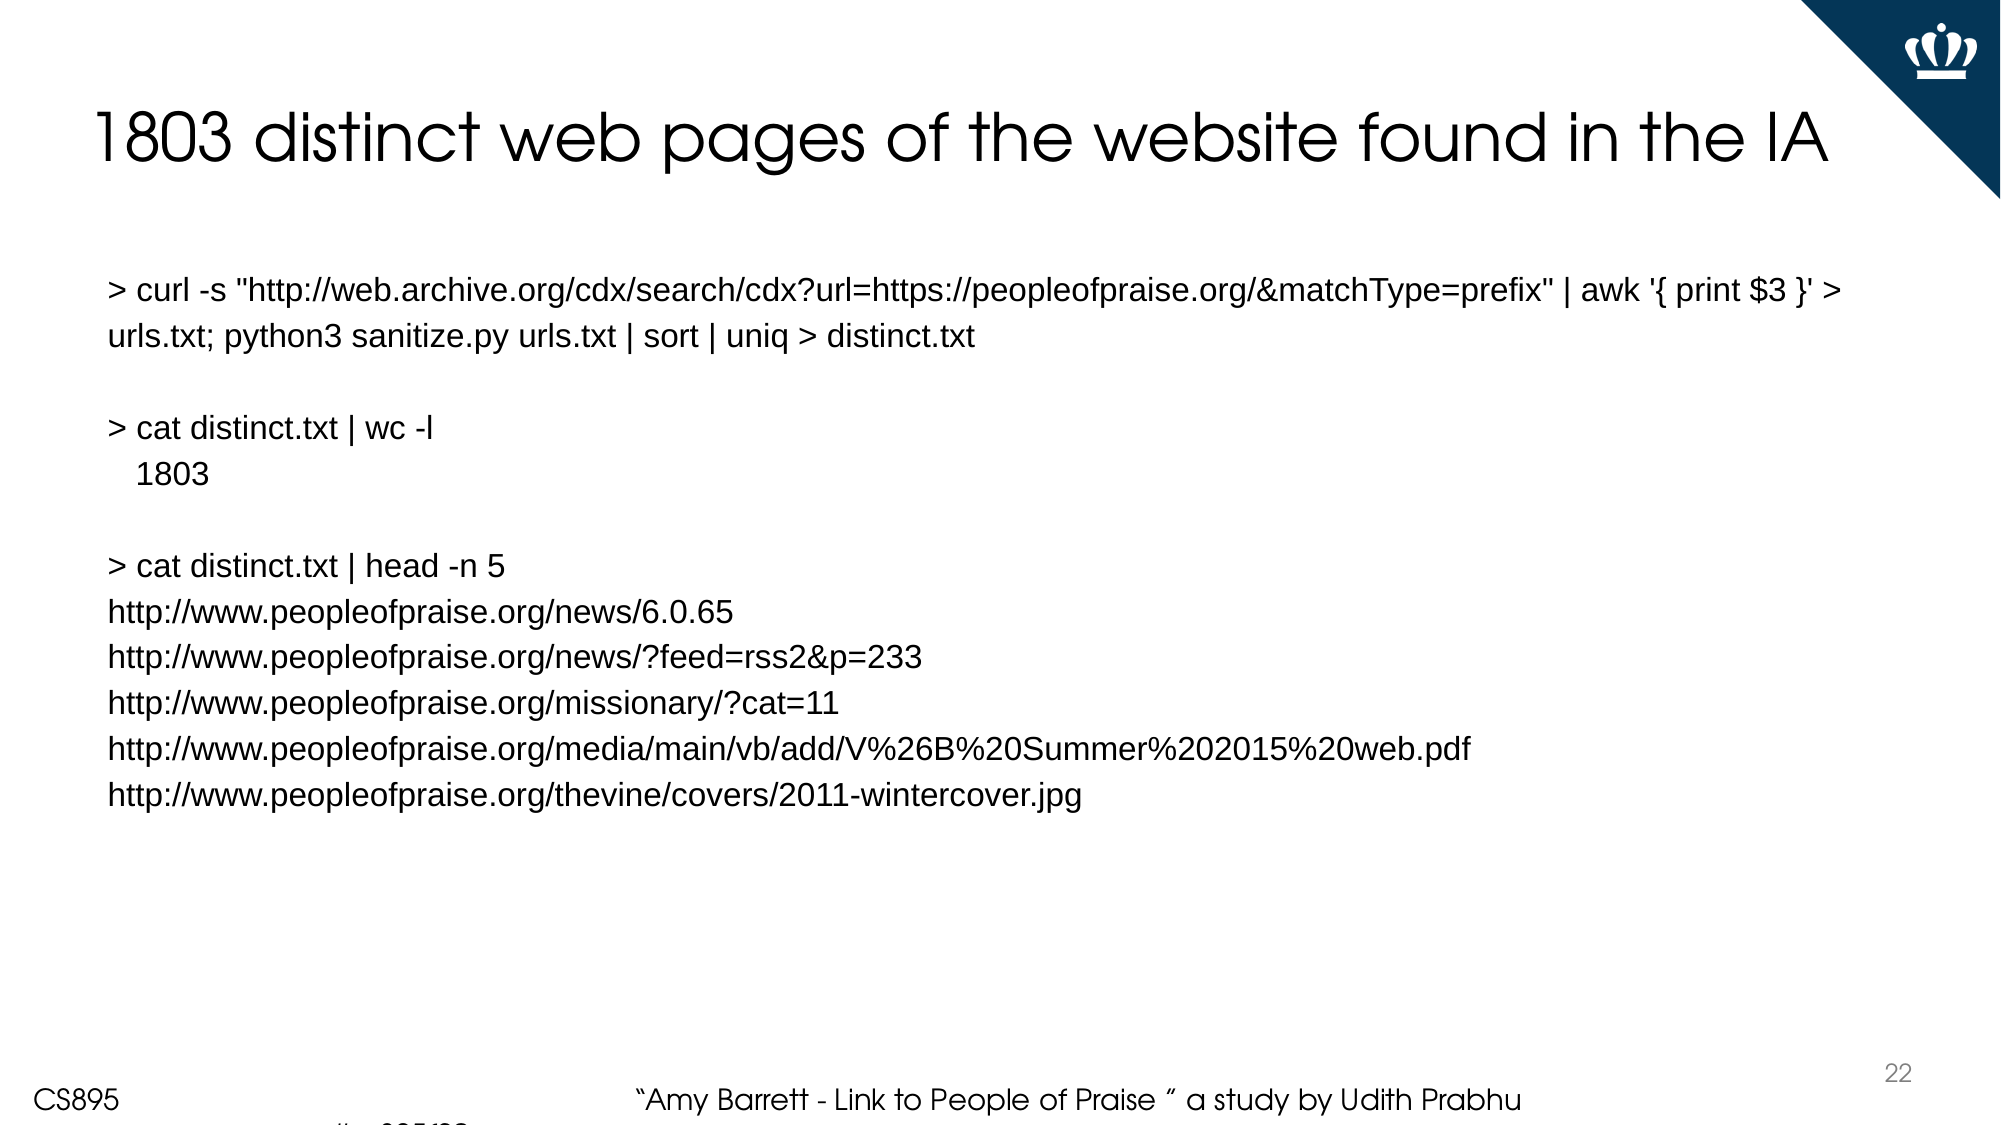

# 1803 distinct web pages of the website found in the IA
> curl -s "http://web.archive.org/cdx/search/cdx?url=https://peopleofpraise.org/&matchType=prefix" | awk '{ print $3 }' > urls.txt; python3 sanitize.py urls.txt | sort | uniq > distinct.txt

> cat distinct.txt | wc -l
   1803

> cat distinct.txt | head -n 5
http://www.peopleofpraise.org/news/6.0.65
http://www.peopleofpraise.org/news/?feed=rss2&p=233
http://www.peopleofpraise.org/missionary/?cat=11
http://www.peopleofpraise.org/media/main/vb/add/V%26B%20Summer%202015%20web.pdf
http://www.peopleofpraise.org/thevine/covers/2011-wintercover.jpg
22
CS895				“Amy Barrett - Link to People of Praise ” a study by Udith Prabhu				#cs895f20